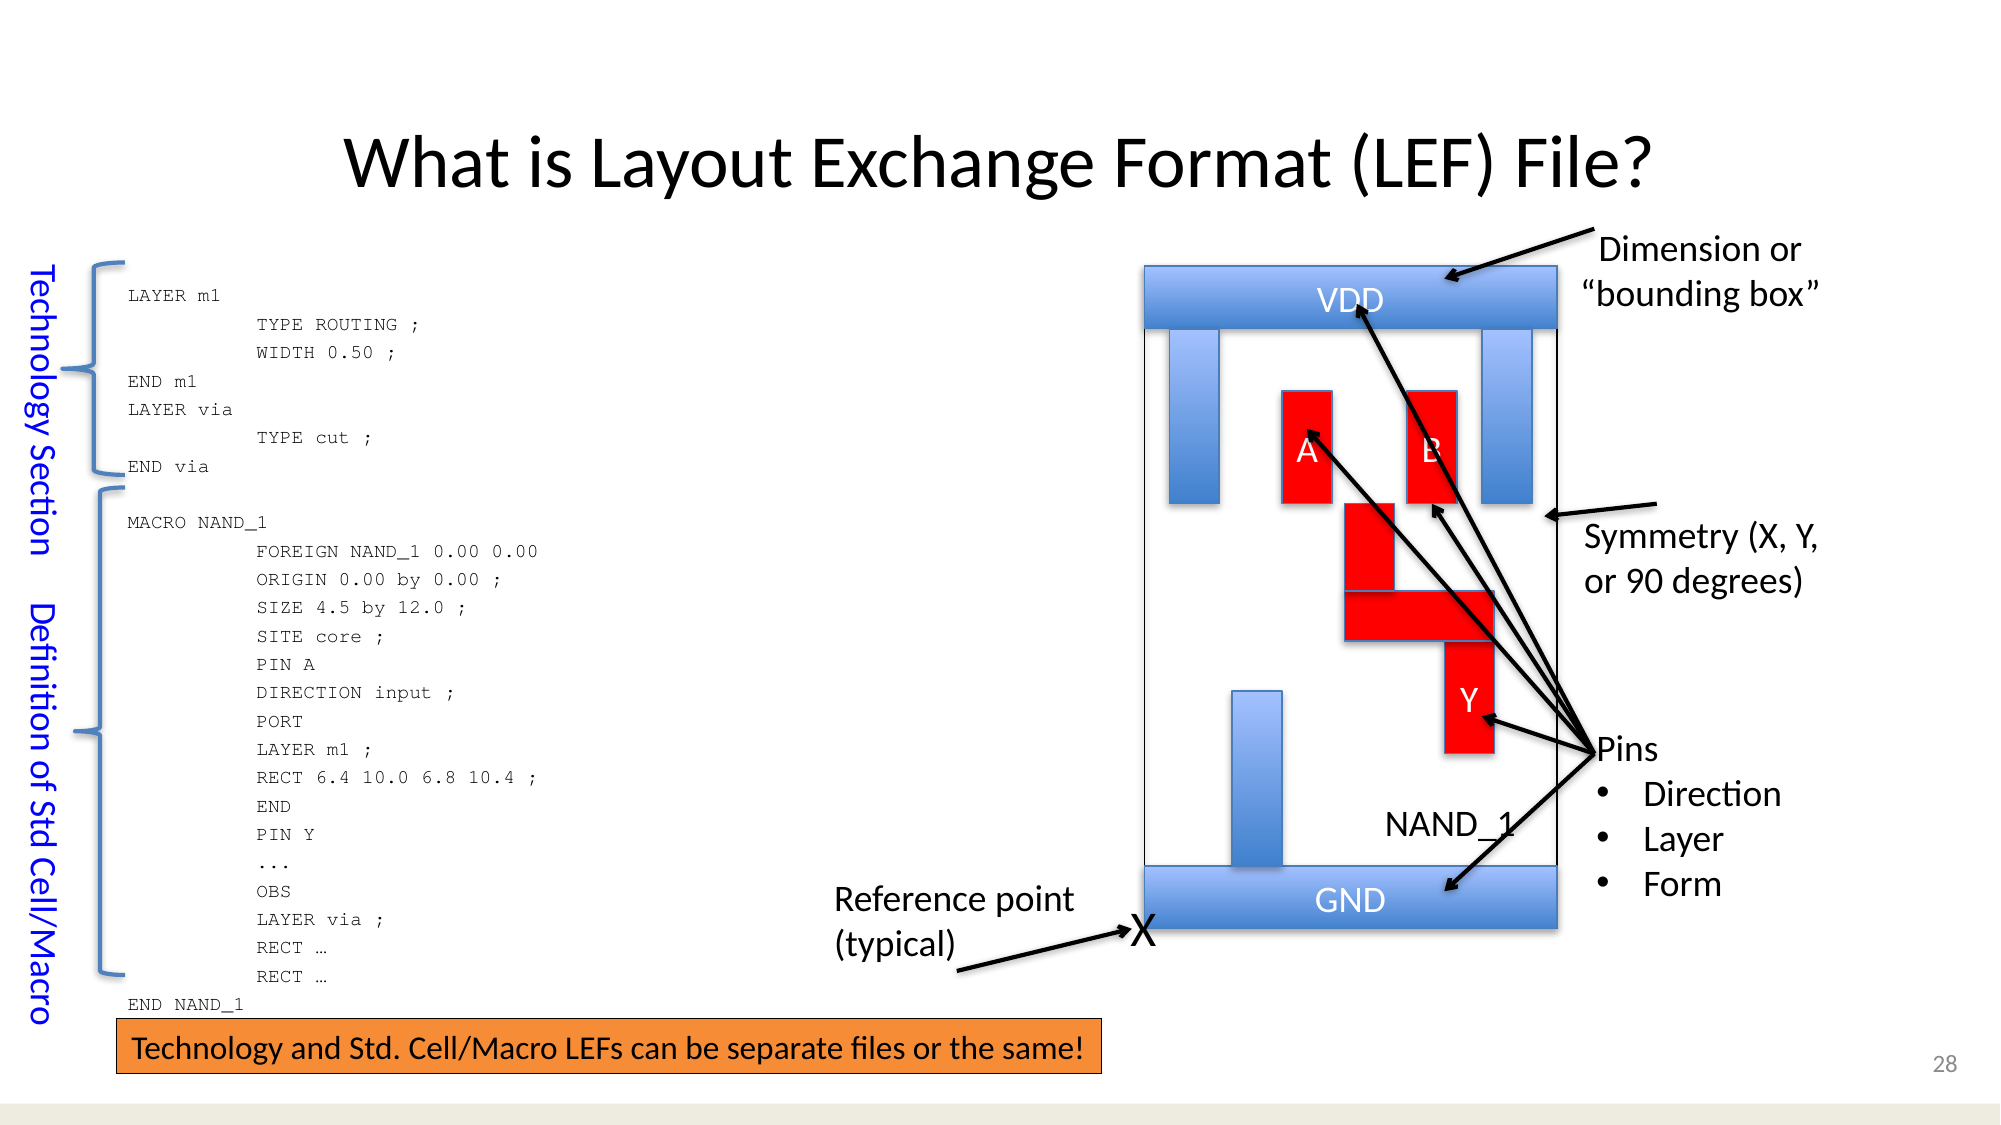

# What is Layout Exchange Format (LEF) File?
Dimension or “bounding box”
Technology Section

LAYER m1
	TYPE ROUTING ;
	WIDTH 0.50 ;
END m1
LAYER via
	TYPE cut ;
END via

MACRO NAND_1
	FOREIGN NAND_1 0.00 0.00
	ORIGIN 0.00 by 0.00 ;
	SIZE 4.5 by 12.0 ;
	SITE core ;
	PIN A
		DIRECTION input ;
		PORT
		LAYER m1 ;
		RECT 6.4 10.0 6.8 10.4 ;
	END
	PIN Y
		...
	OBS
		LAYER via ;
			RECT …
			RECT …
END NAND_1

VDD

A
B

Symmetry (X, Y, or 90 degrees)
Definition of Std Cell/Macro

Y

Pins
Direction
Layer
Form
NAND_1
Reference point (typical)
GND
X
Technology and Std. Cell/Macro LEFs can be separate files or the same!
28